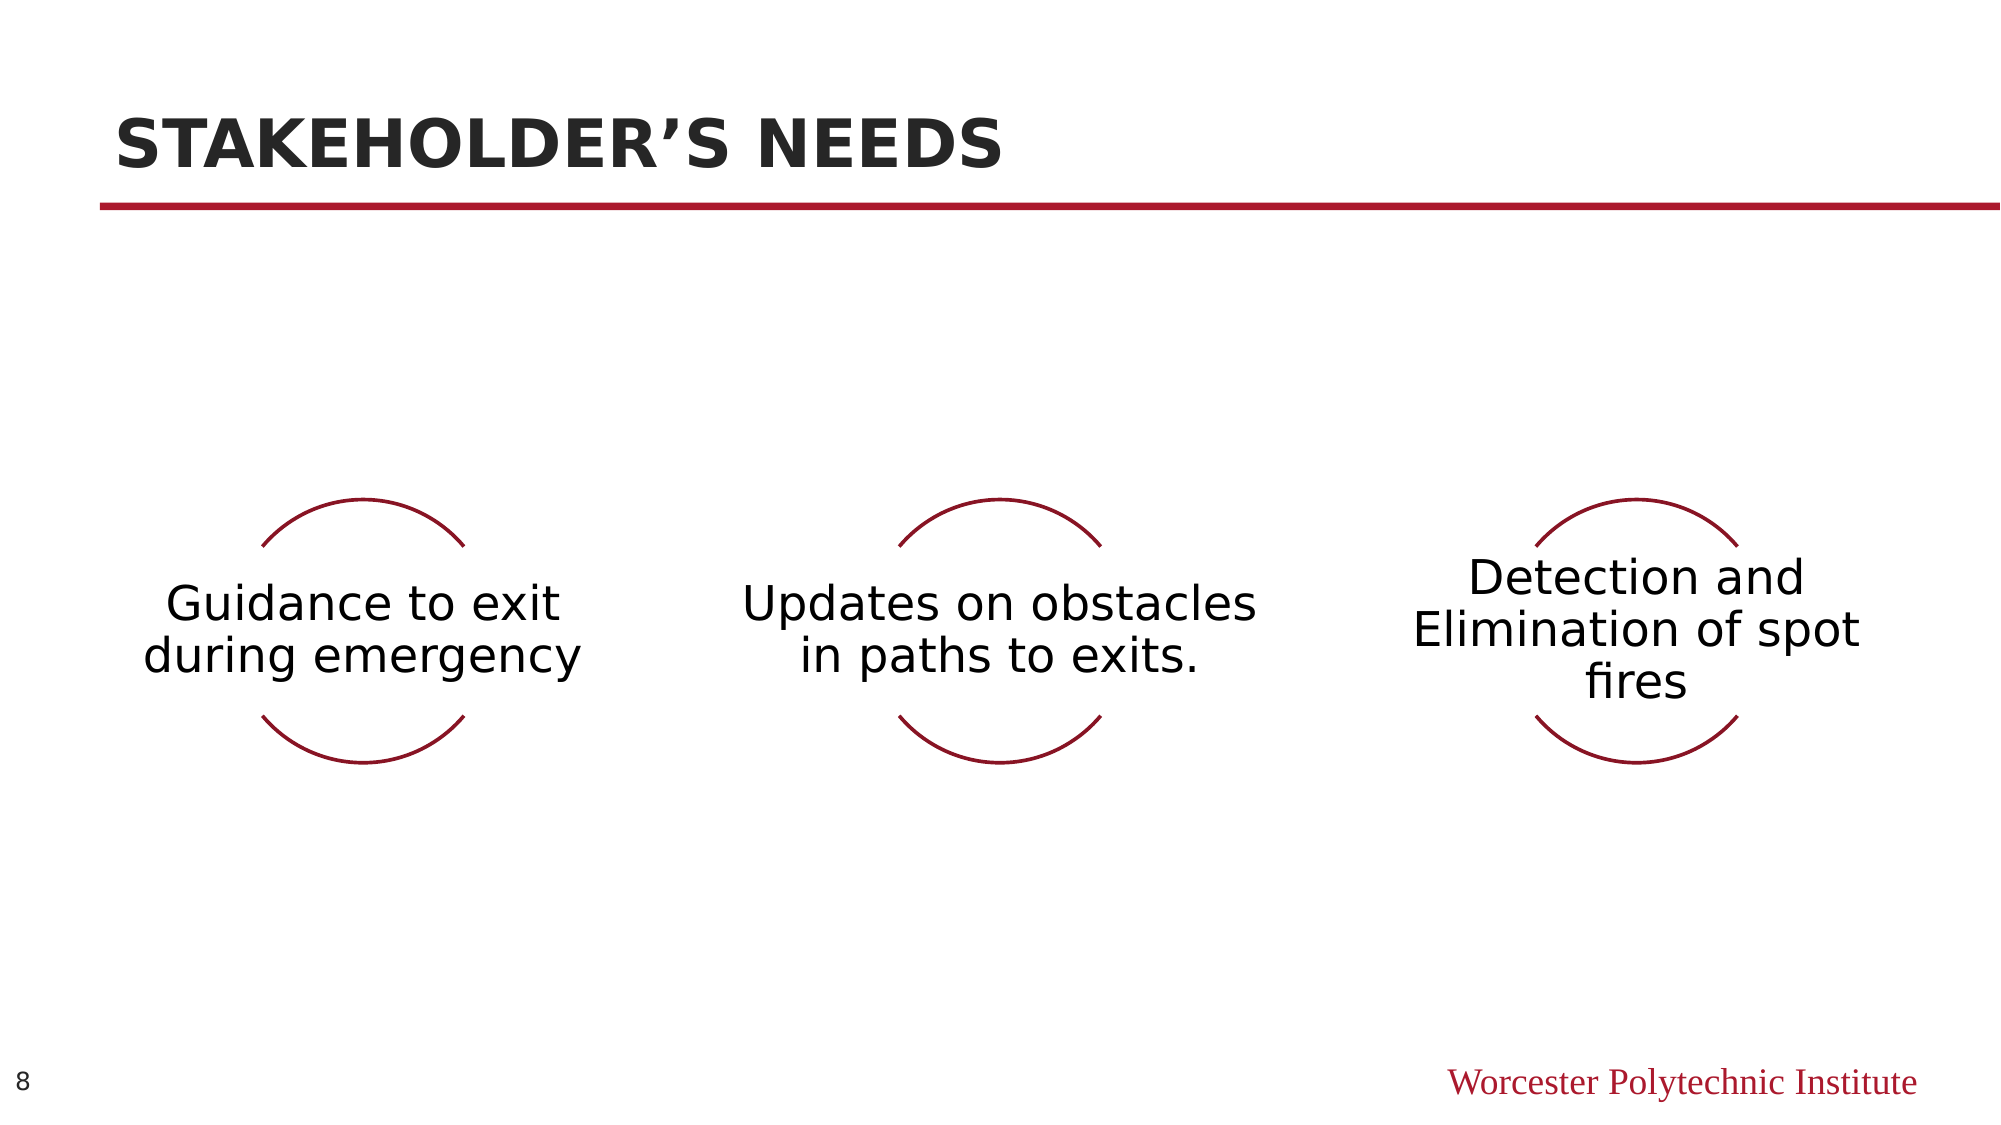

# STAKEHOLDER’S NEEDS
Guidance to exit during emergency
Updates on obstacles in paths to exits.
Detection and Elimination of spot fires
8